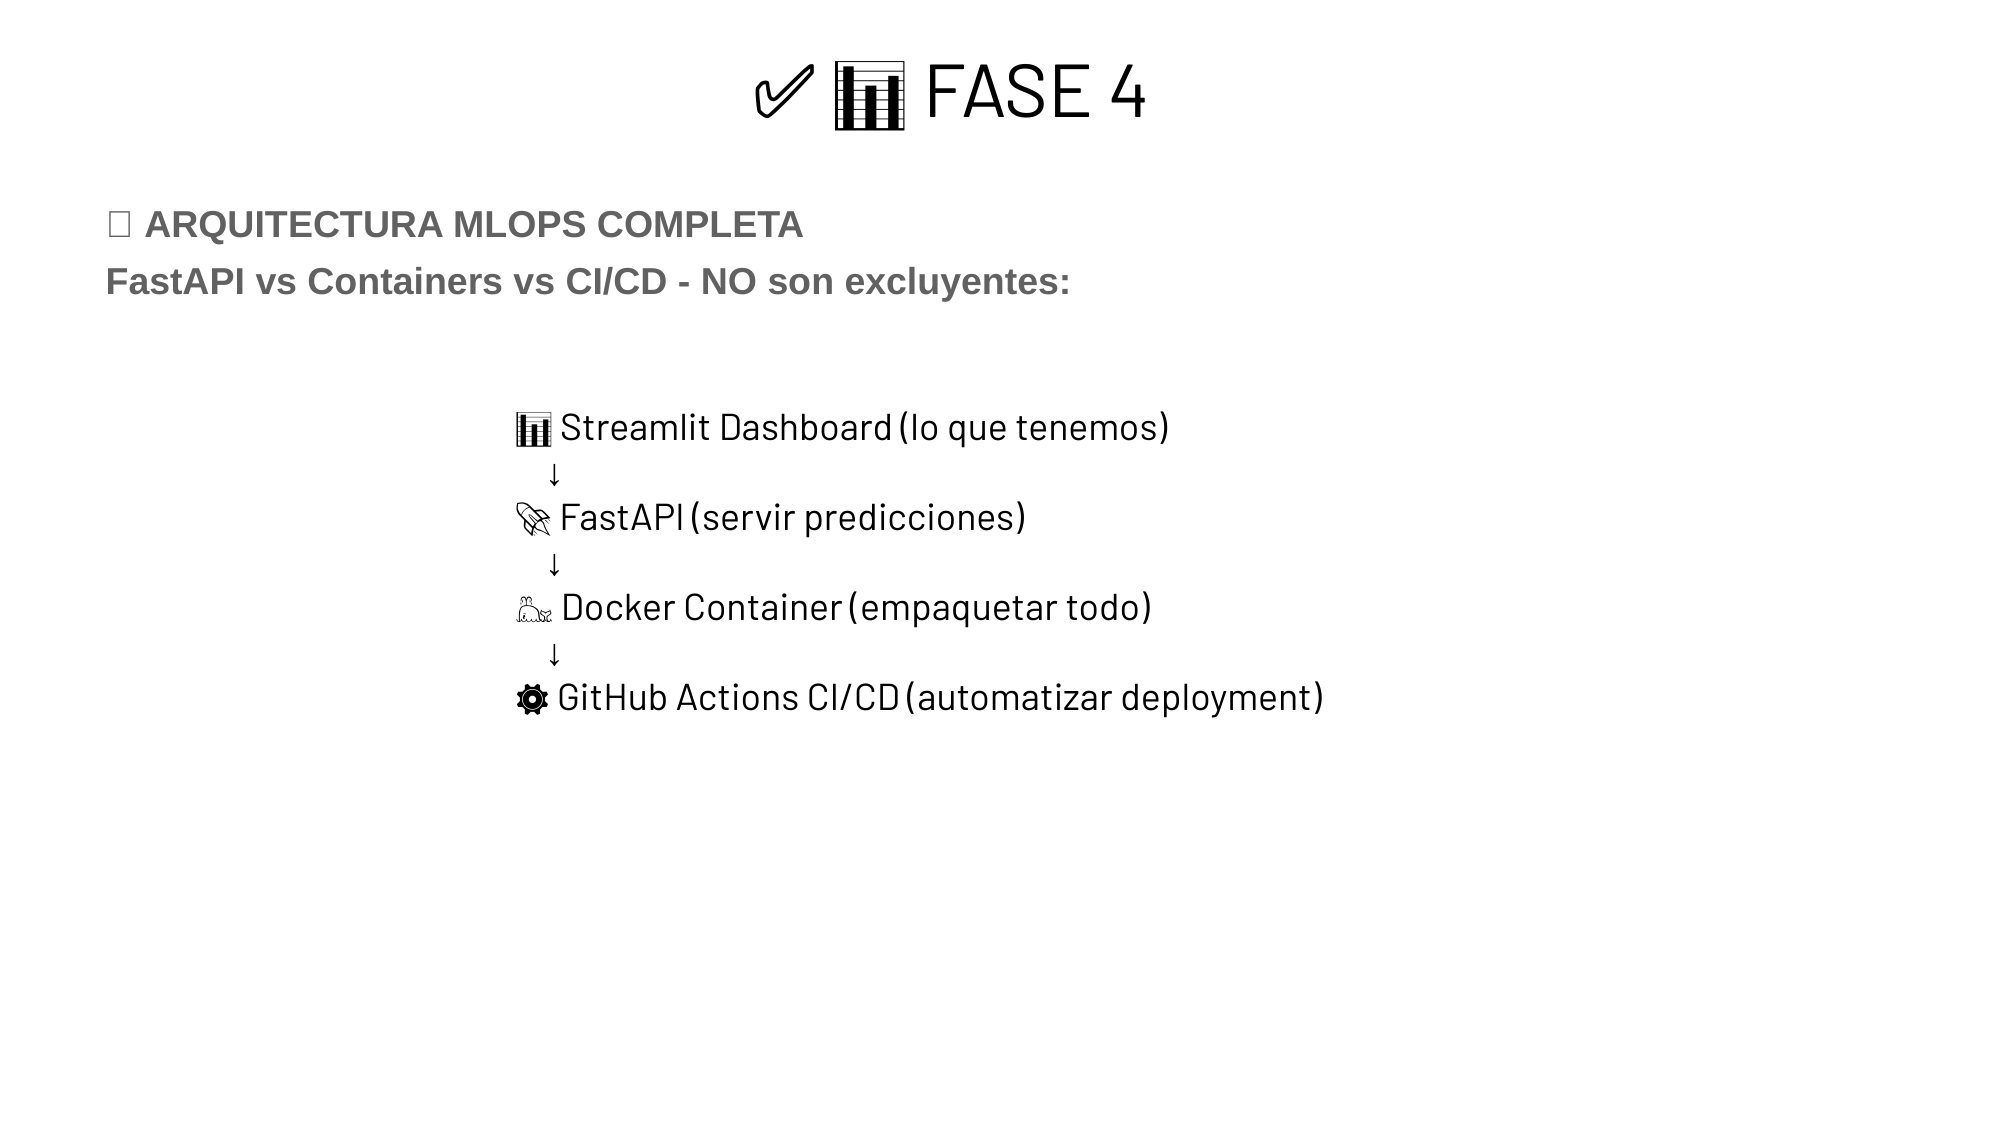

# ✅ 📊 FASE 4
🧩 ARQUITECTURA MLOPS COMPLETA
FastAPI vs Containers vs CI/CD - NO son excluyentes:
📊 Streamlit Dashboard (lo que tenemos)
    ↓
🚀 FastAPI (servir predicciones)
    ↓
🐳 Docker Container (empaquetar todo)
    ↓
⚙️ GitHub Actions CI/CD (automatizar deployment)